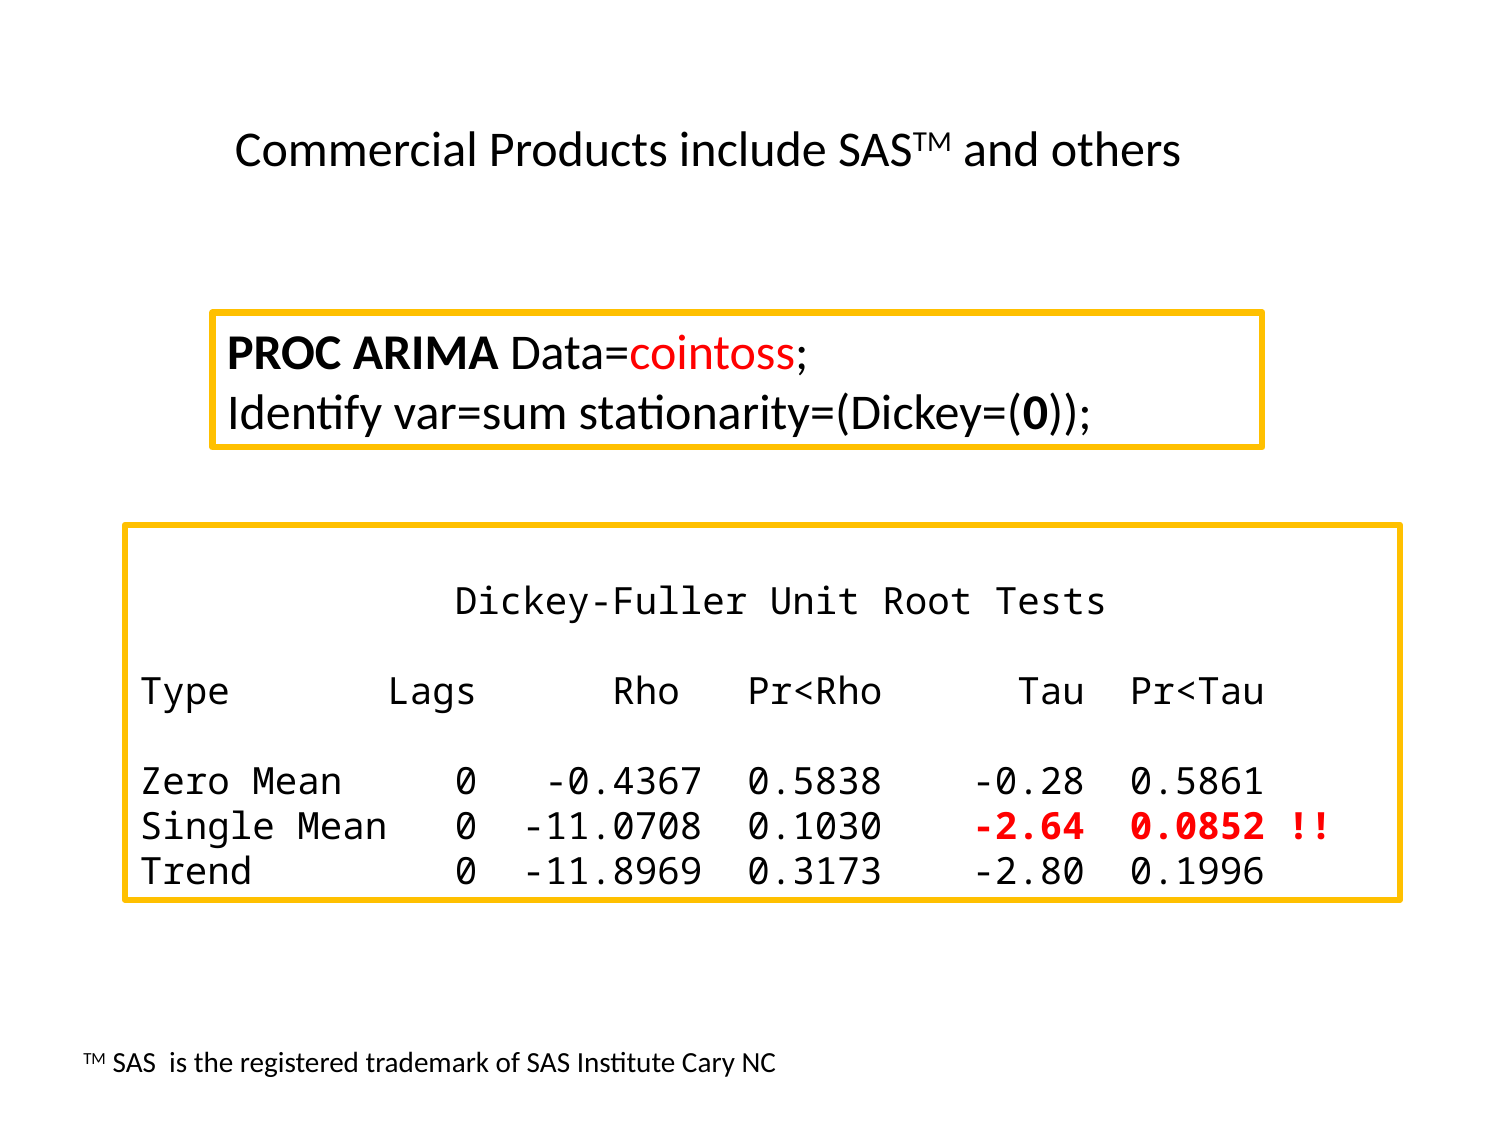

Commercial Products include SASTM and others
PROC ARIMA Data=cointoss;
Identify var=sum stationarity=(Dickey=(0));

              Dickey-Fuller Unit Root Tests

Type       Lags      Rho   Pr<Rho      Tau  Pr<Tau

Zero Mean     0   -0.4367  0.5838    -0.28  0.5861
Single Mean   0  -11.0708  0.1030    -2.64  0.0852 !!
Trend         0  -11.8969  0.3173    -2.80  0.1996
TM SAS  is the registered trademark of SAS Institute Cary NC